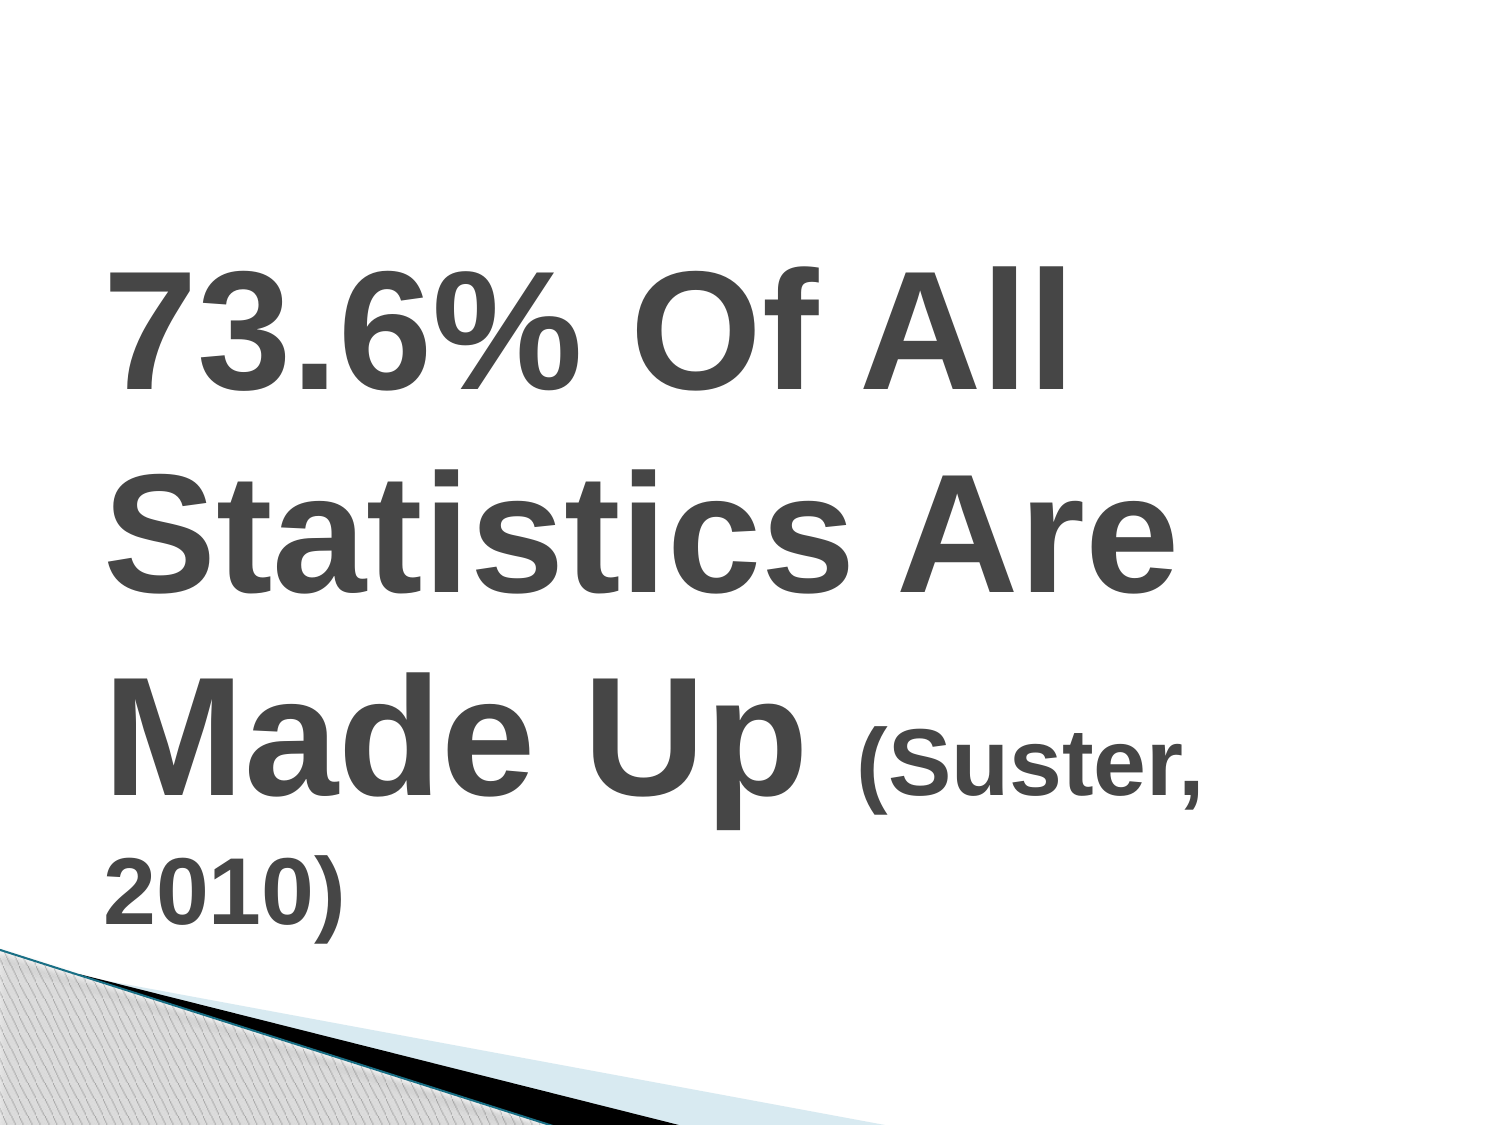

# 73.6% Of All Statistics Are Made Up (Suster, 2010)